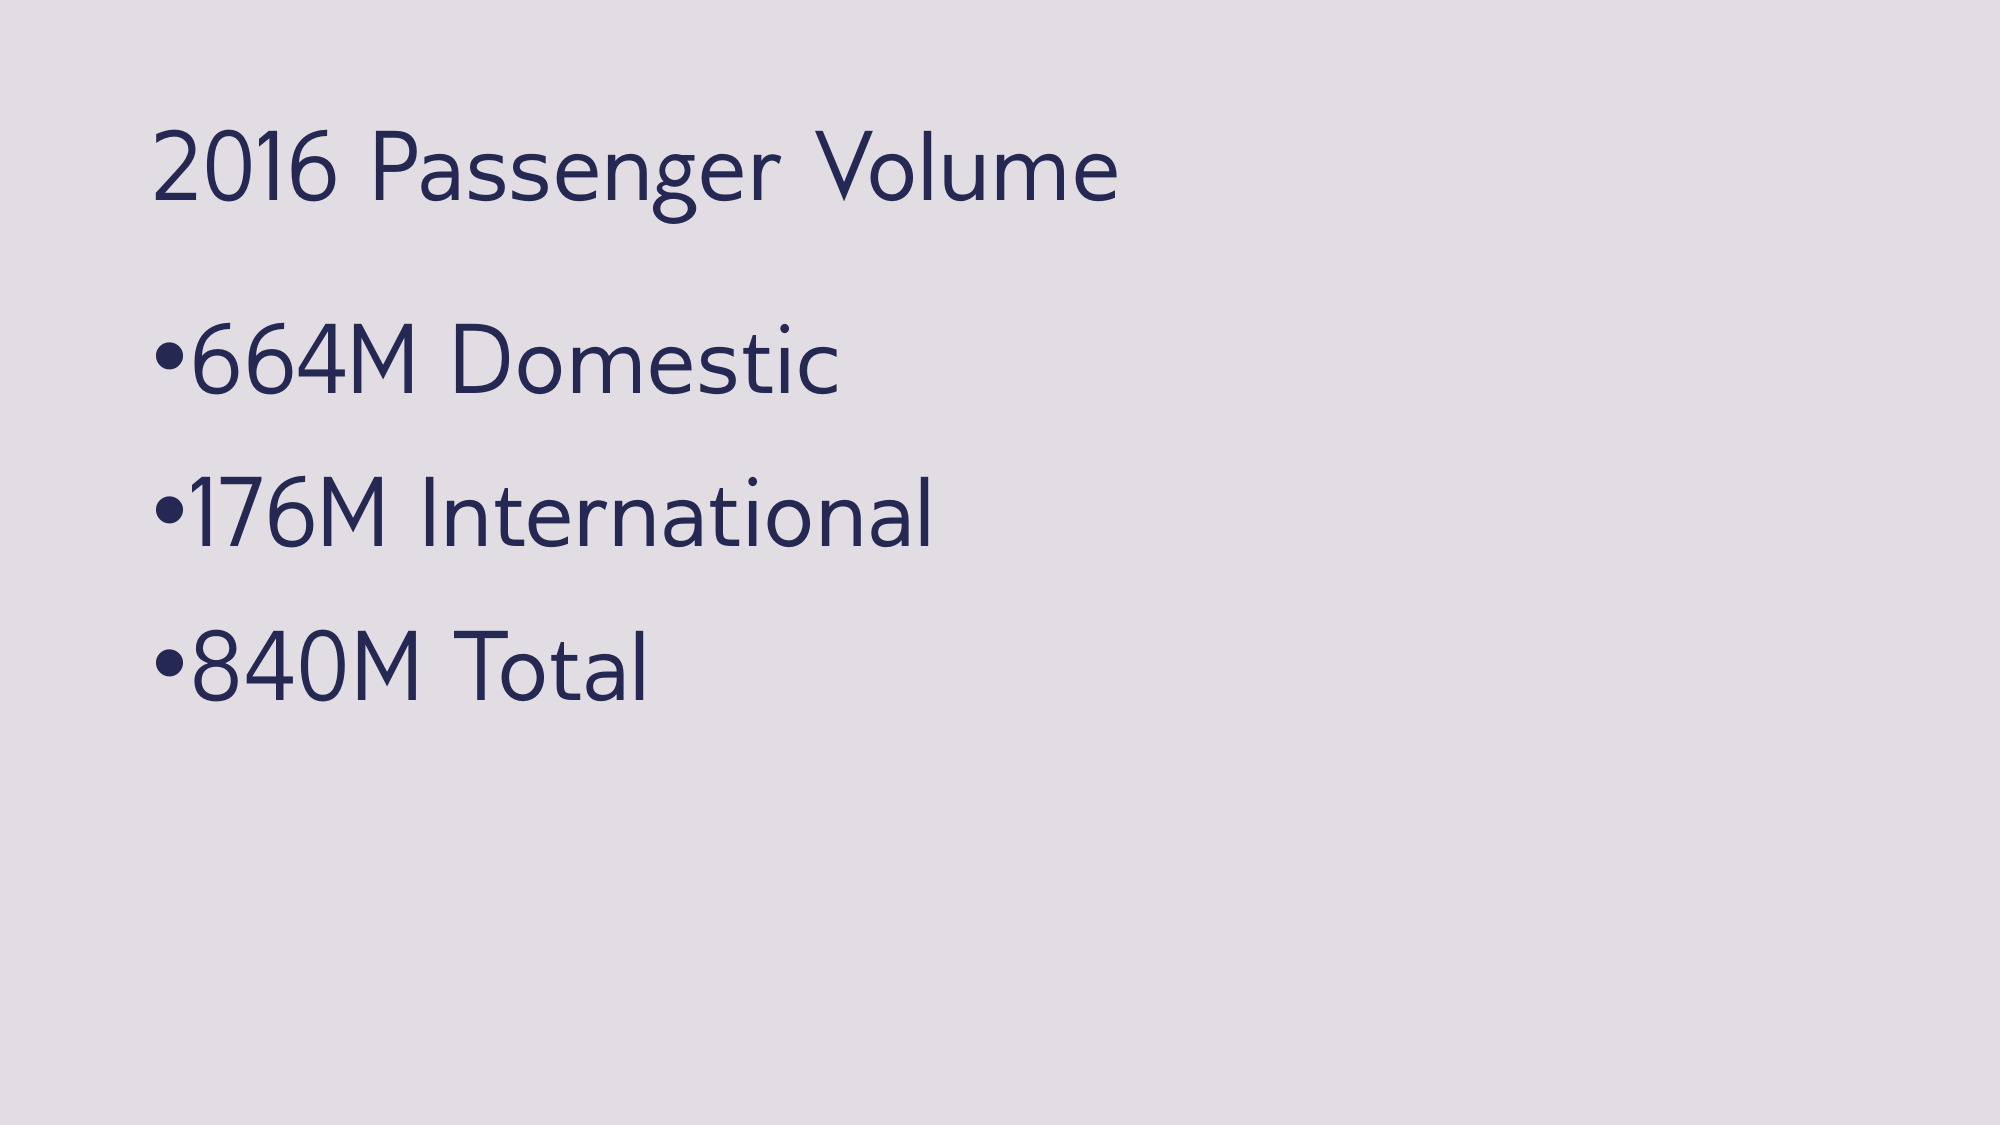

# 2016 Passenger Volume
664M Domestic
176M International
840M Total